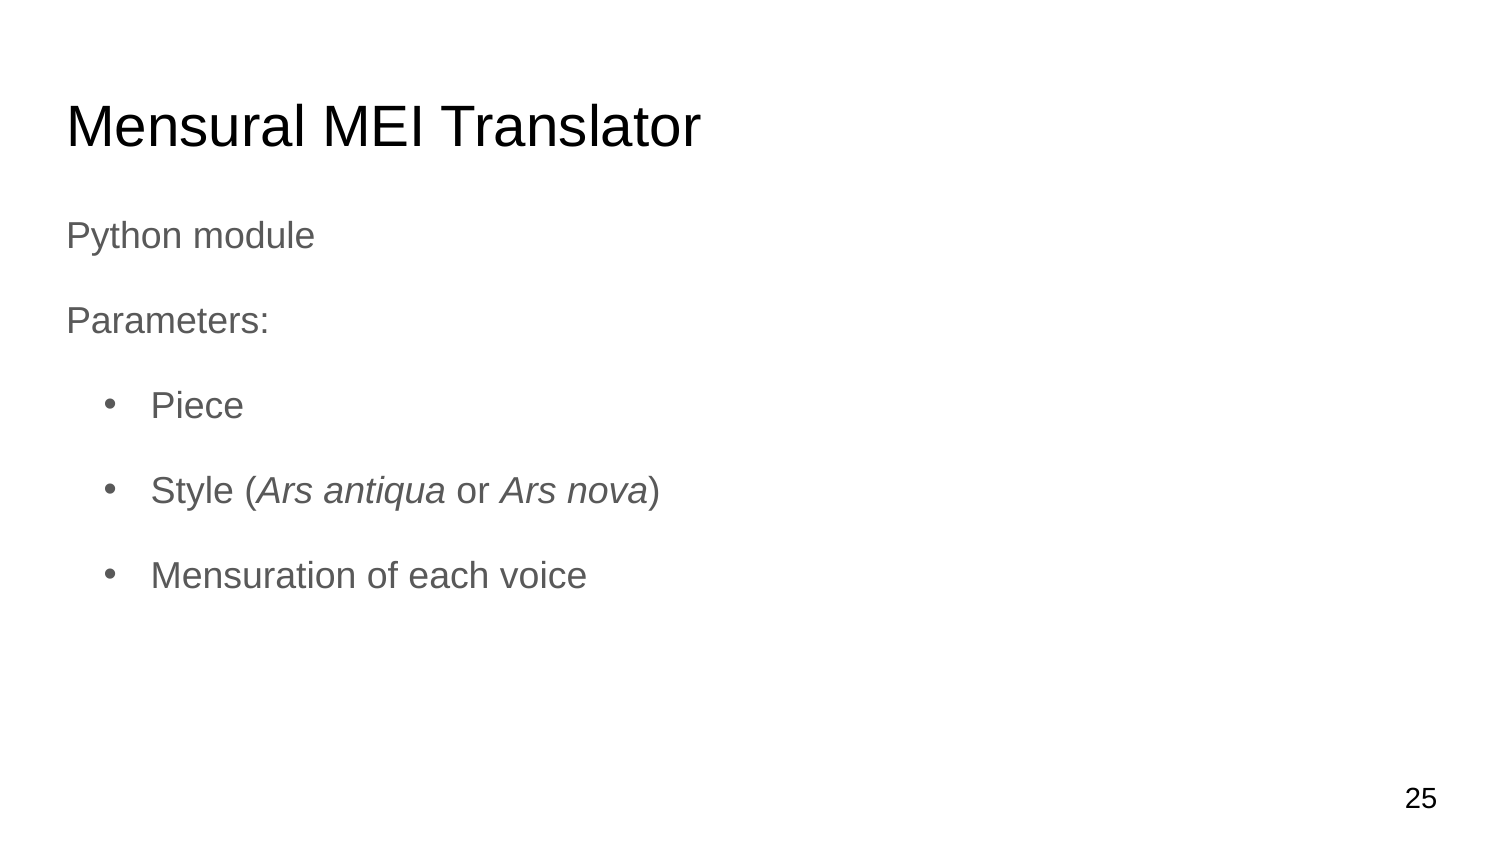

# Mensural MEI Translator
Python module
Parameters:
Piece
Style (Ars antiqua or Ars nova)
Mensuration of each voice
25